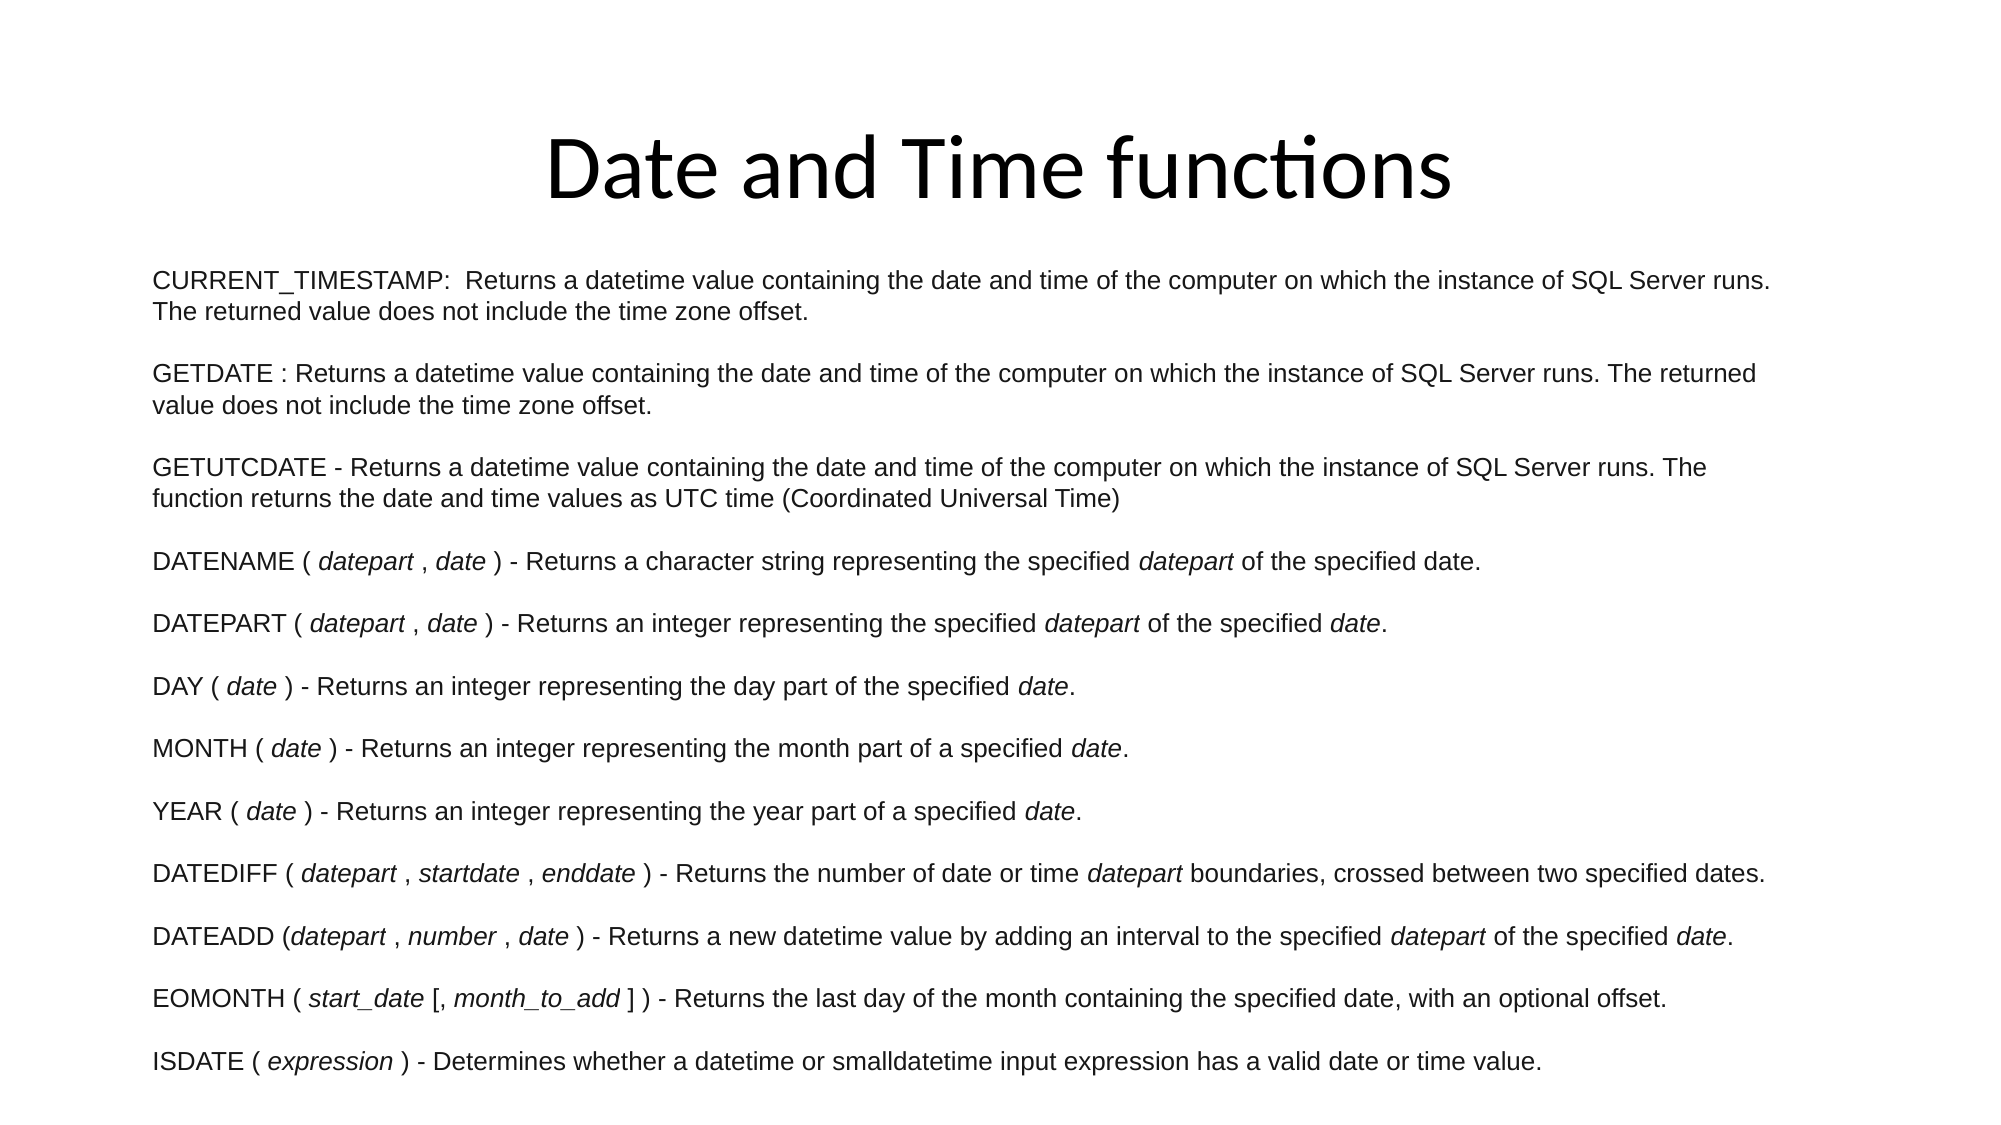

# Date and Time functions
CURRENT_TIMESTAMP:  Returns a datetime value containing the date and time of the computer on which the instance of SQL Server runs. The returned value does not include the time zone offset.

GETDATE : Returns a datetime value containing the date and time of the computer on which the instance of SQL Server runs. The returned value does not include the time zone offset.

GETUTCDATE - Returns a datetime value containing the date and time of the computer on which the instance of SQL Server runs. The function returns the date and time values as UTC time (Coordinated Universal Time)

DATENAME ( datepart , date ) - Returns a character string representing the specified datepart of the specified date.

DATEPART ( datepart , date ) - Returns an integer representing the specified datepart of the specified date.

DAY ( date ) - Returns an integer representing the day part of the specified date.

MONTH ( date ) - Returns an integer representing the month part of a specified date.

YEAR ( date ) - Returns an integer representing the year part of a specified date.

DATEDIFF ( datepart , startdate , enddate ) - Returns the number of date or time datepart boundaries, crossed between two specified dates.

DATEADD (datepart , number , date ) - Returns a new datetime value by adding an interval to the specified datepart of the specified date.

EOMONTH ( start_date [, month_to_add ] ) - Returns the last day of the month containing the specified date, with an optional offset.

ISDATE ( expression ) - Determines whether a datetime or smalldatetime input expression has a valid date or time value.